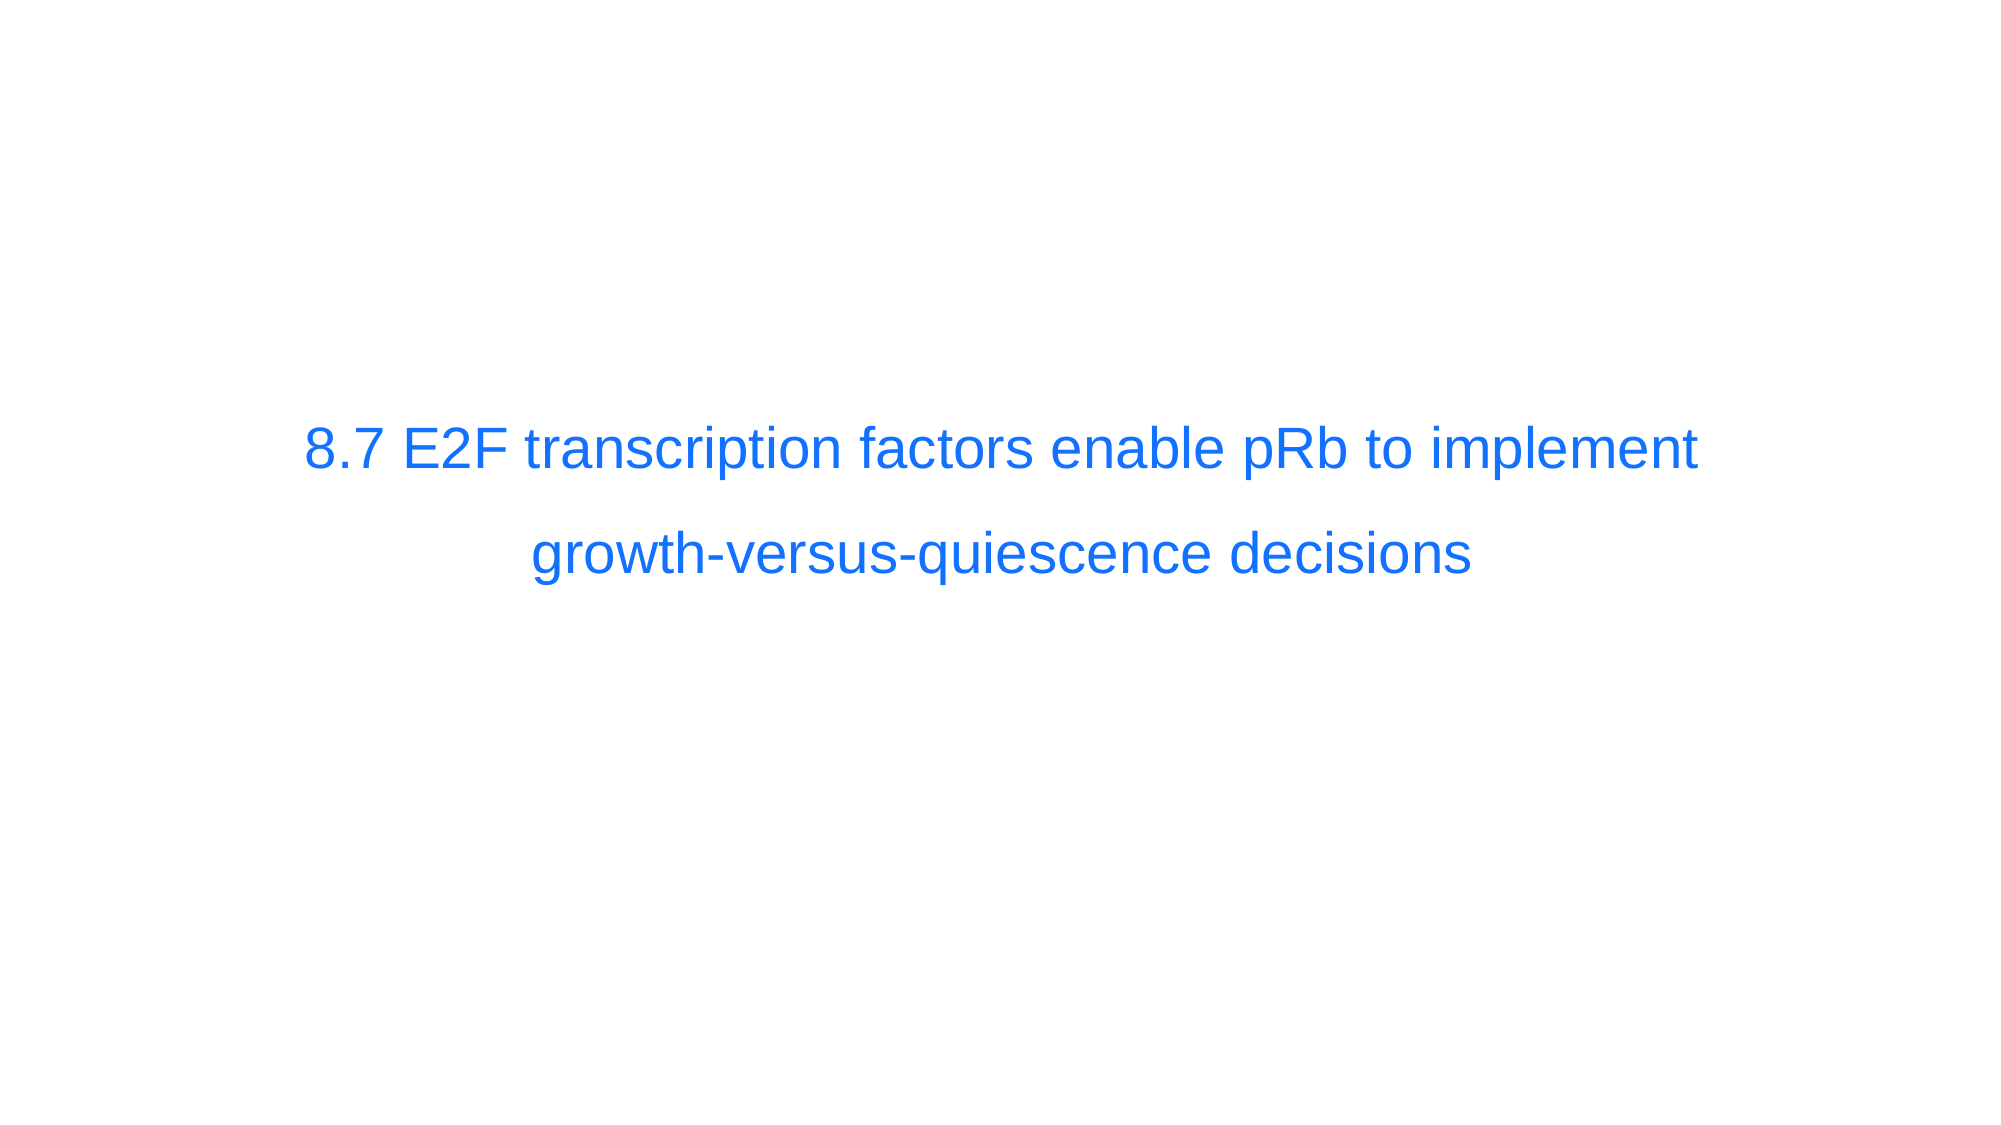

8.7 E2F transcription factors enable pRb to implement growth-versus-quiescence decisions